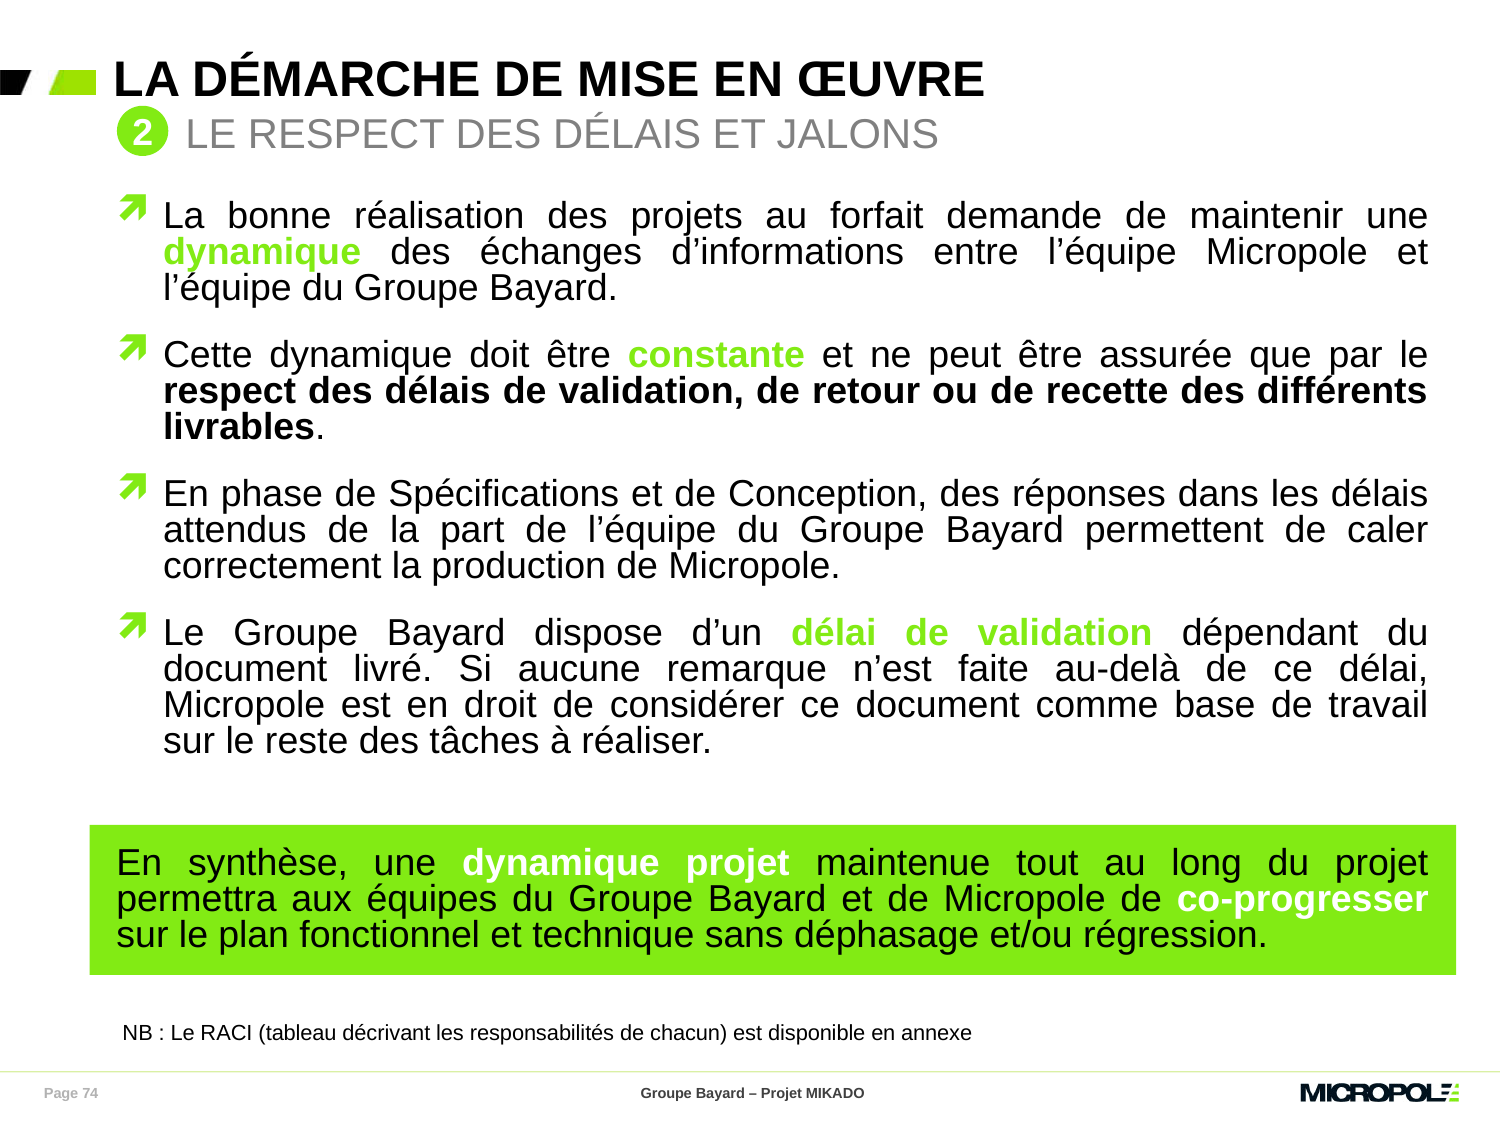

# La démarche de mise en œuvre
2
      Le respect des délais et jalons
La bonne réalisation des projets au forfait demande de maintenir une dynamique des échanges d’informations entre l’équipe Micropole et l’équipe du Groupe Bayard.
Cette dynamique doit être constante et ne peut être assurée que par le respect des délais de validation, de retour ou de recette des différents livrables.
En phase de Spécifications et de Conception, des réponses dans les délais attendus de la part de l’équipe du Groupe Bayard permettent de caler correctement la production de Micropole.
Le Groupe Bayard dispose d’un délai de validation dépendant du document livré. Si aucune remarque n’est faite au-delà de ce délai, Micropole est en droit de considérer ce document comme base de travail sur le reste des tâches à réaliser.

En synthèse, une dynamique projet maintenue tout au long du projet permettra aux équipes du Groupe Bayard et de Micropole de co-progresser sur le plan fonctionnel et technique sans déphasage et/ou régression.

 NB : Le RACI (tableau décrivant les responsabilités de chacun) est disponible en annexe

Page 74
Groupe Bayard – Projet MIKADO